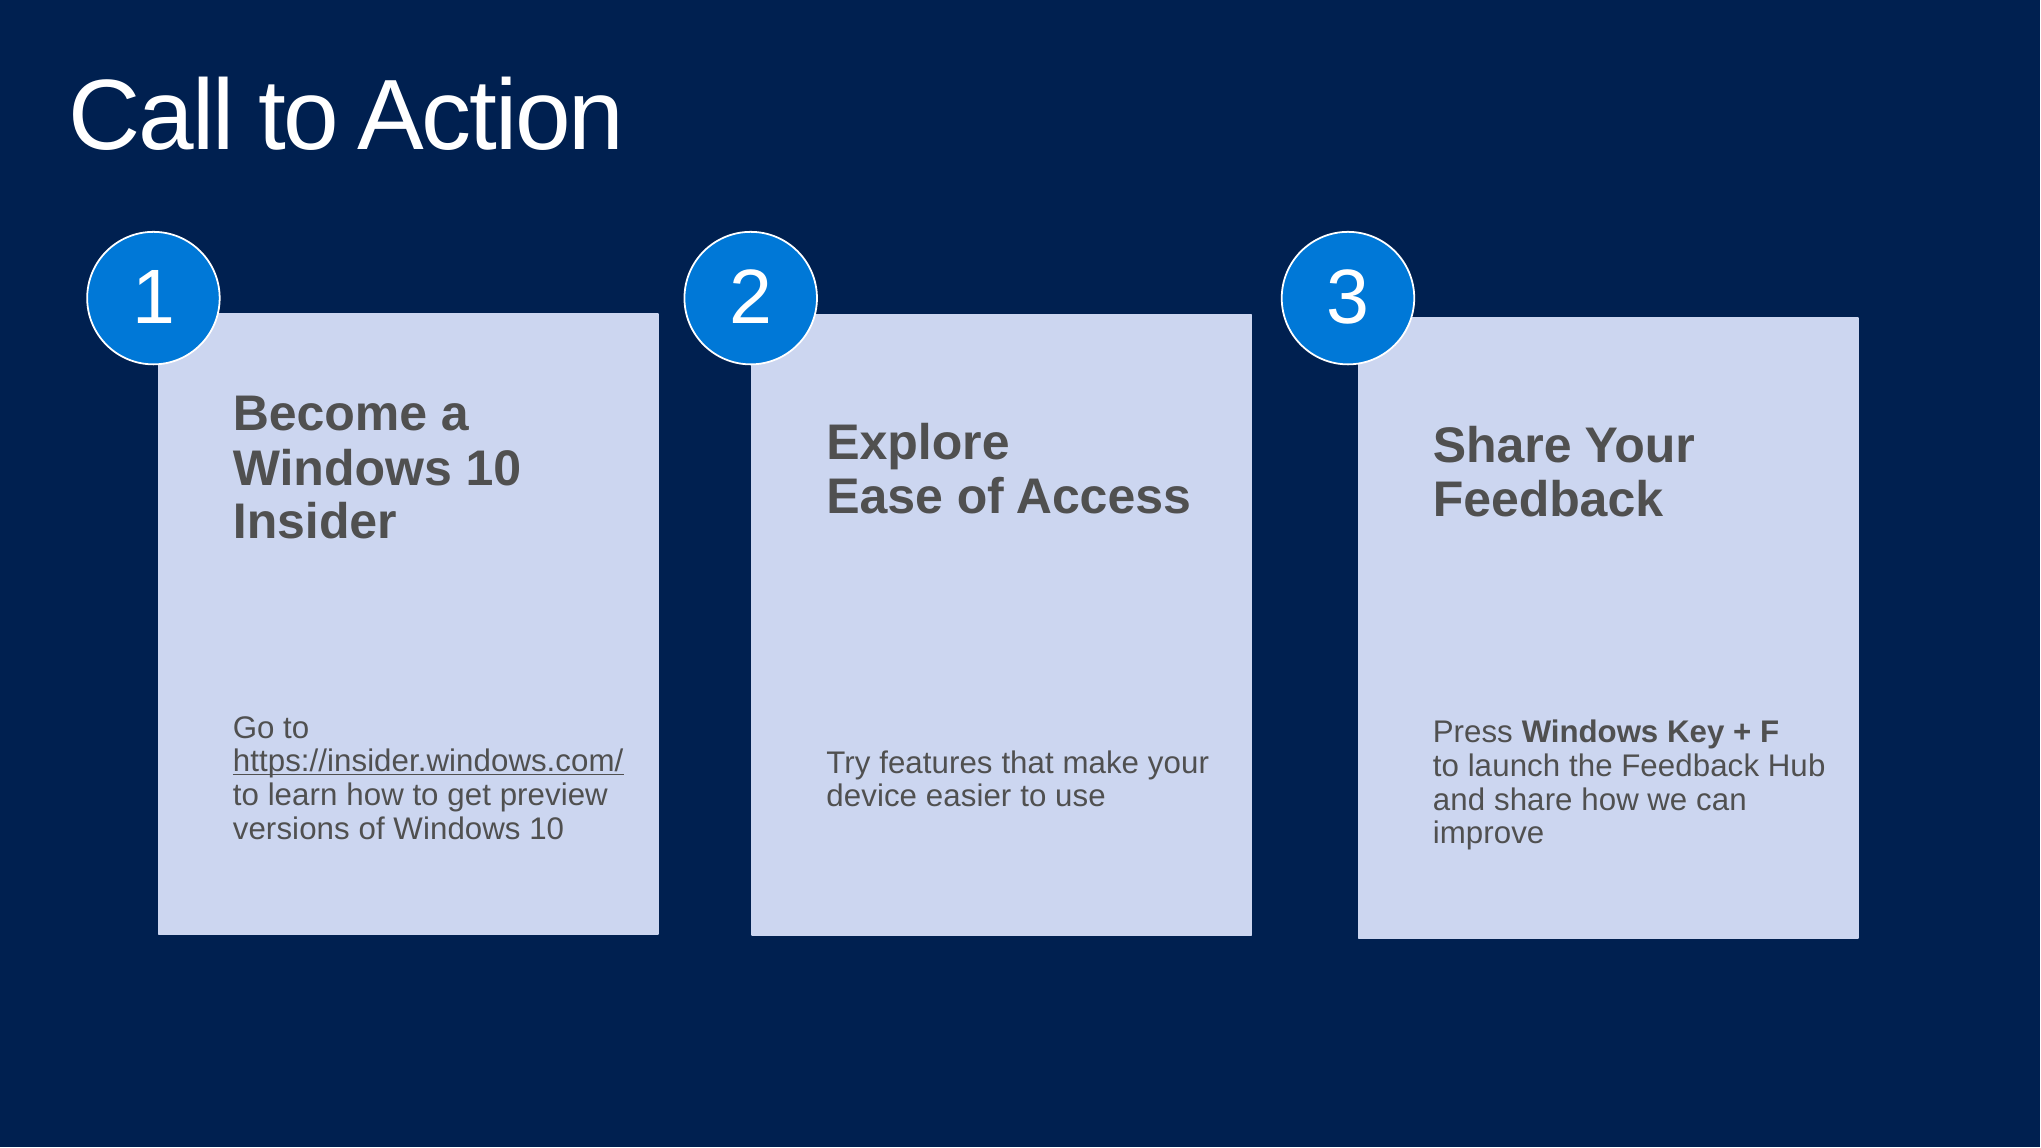

# Call to Action
1
Become a Windows 10 Insider
Go to https://insider.windows.com/
to learn how to get preview versions of Windows 10
2
Explore
Ease of Access
Try features that make your device easier to use
3
Share Your Feedback
Press Windows Key + F
to launch the Feedback Hub and share how we can improve